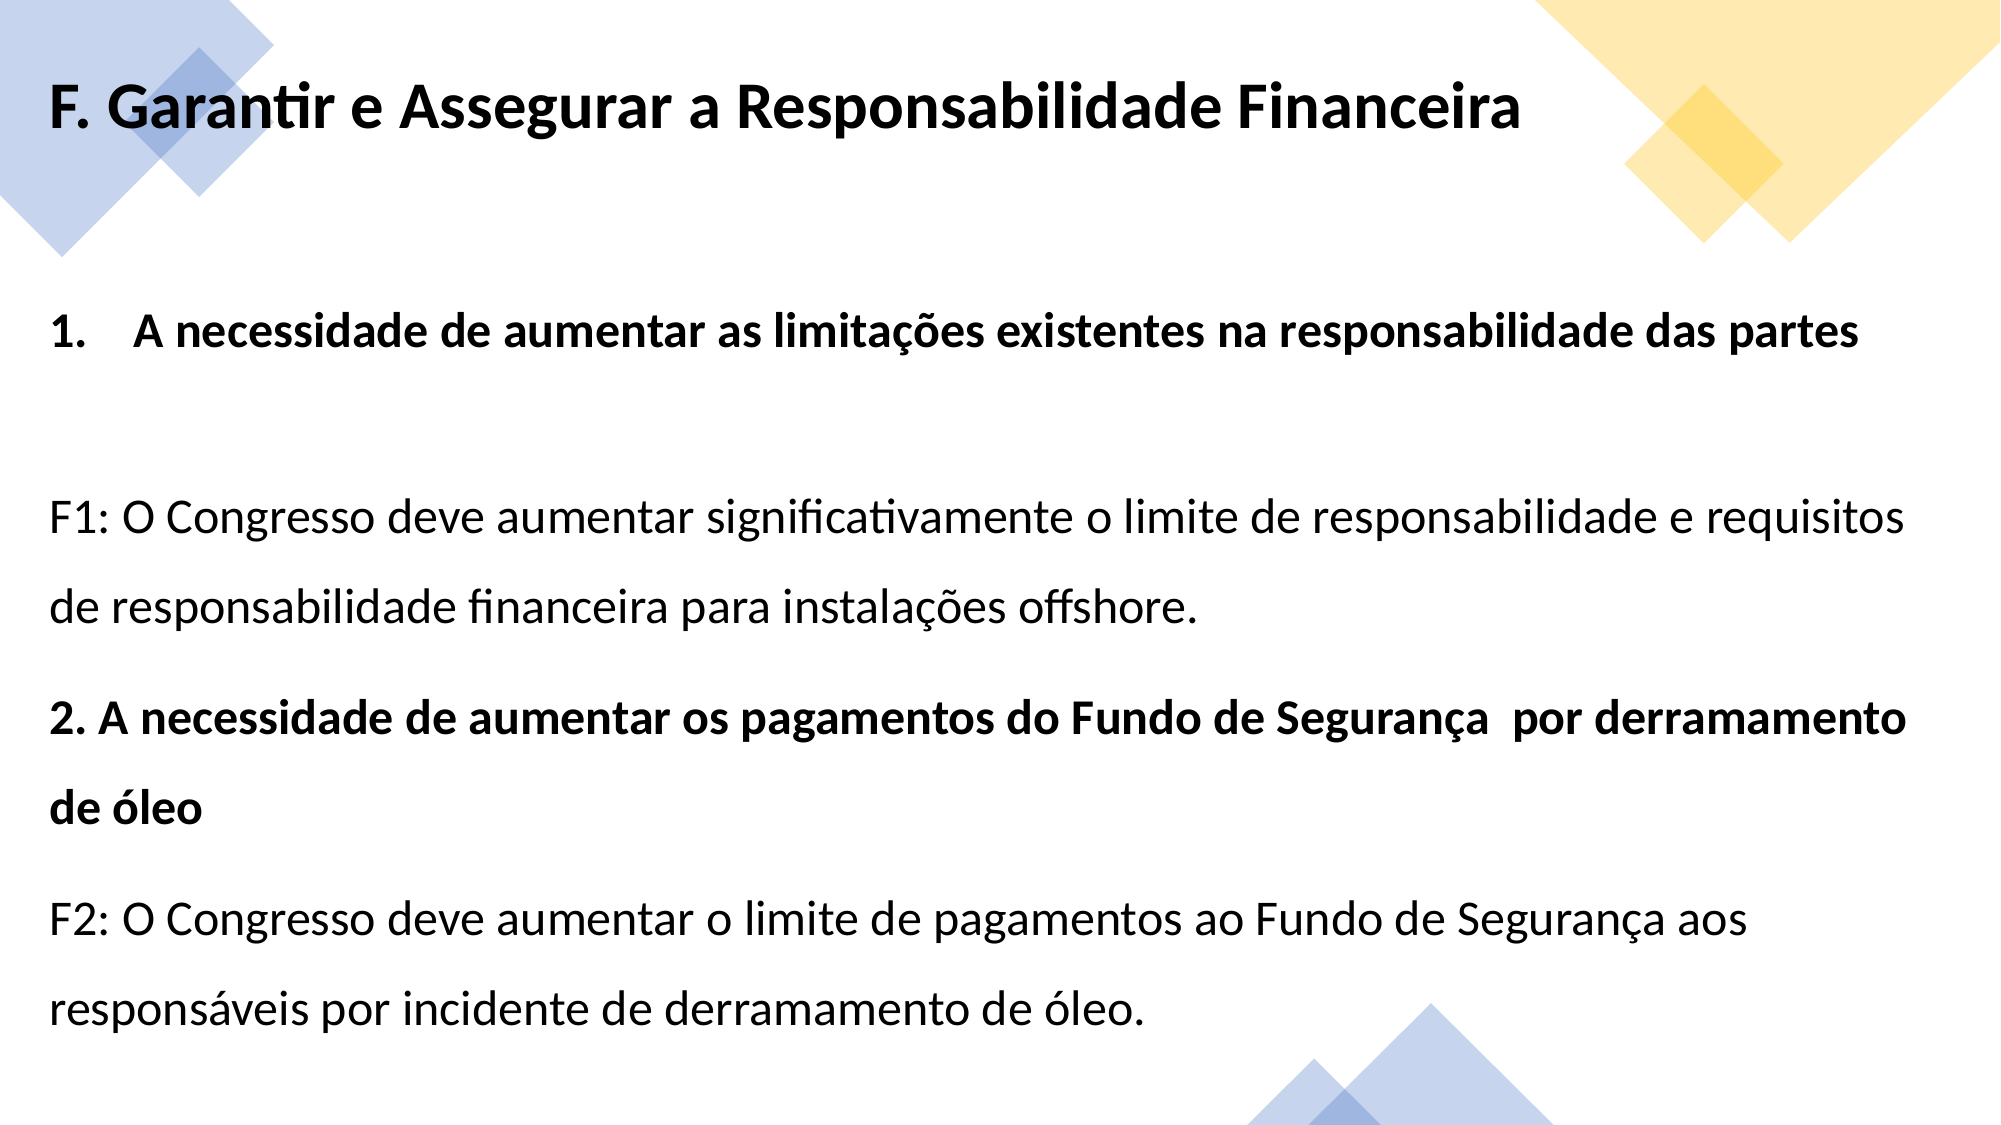

F. Garantir e Assegurar a Responsabilidade Financeira

A necessidade de aumentar as limitações existentes na responsabilidade das partes

F1: O Congresso deve aumentar significativamente o limite de responsabilidade e requisitos de responsabilidade financeira para instalações offshore.
2. A necessidade de aumentar os pagamentos do Fundo de Segurança  por derramamento de óleo
F2: O Congresso deve aumentar o limite de pagamentos ao Fundo de Segurança aos responsáveis por incidente de derramamento de óleo.